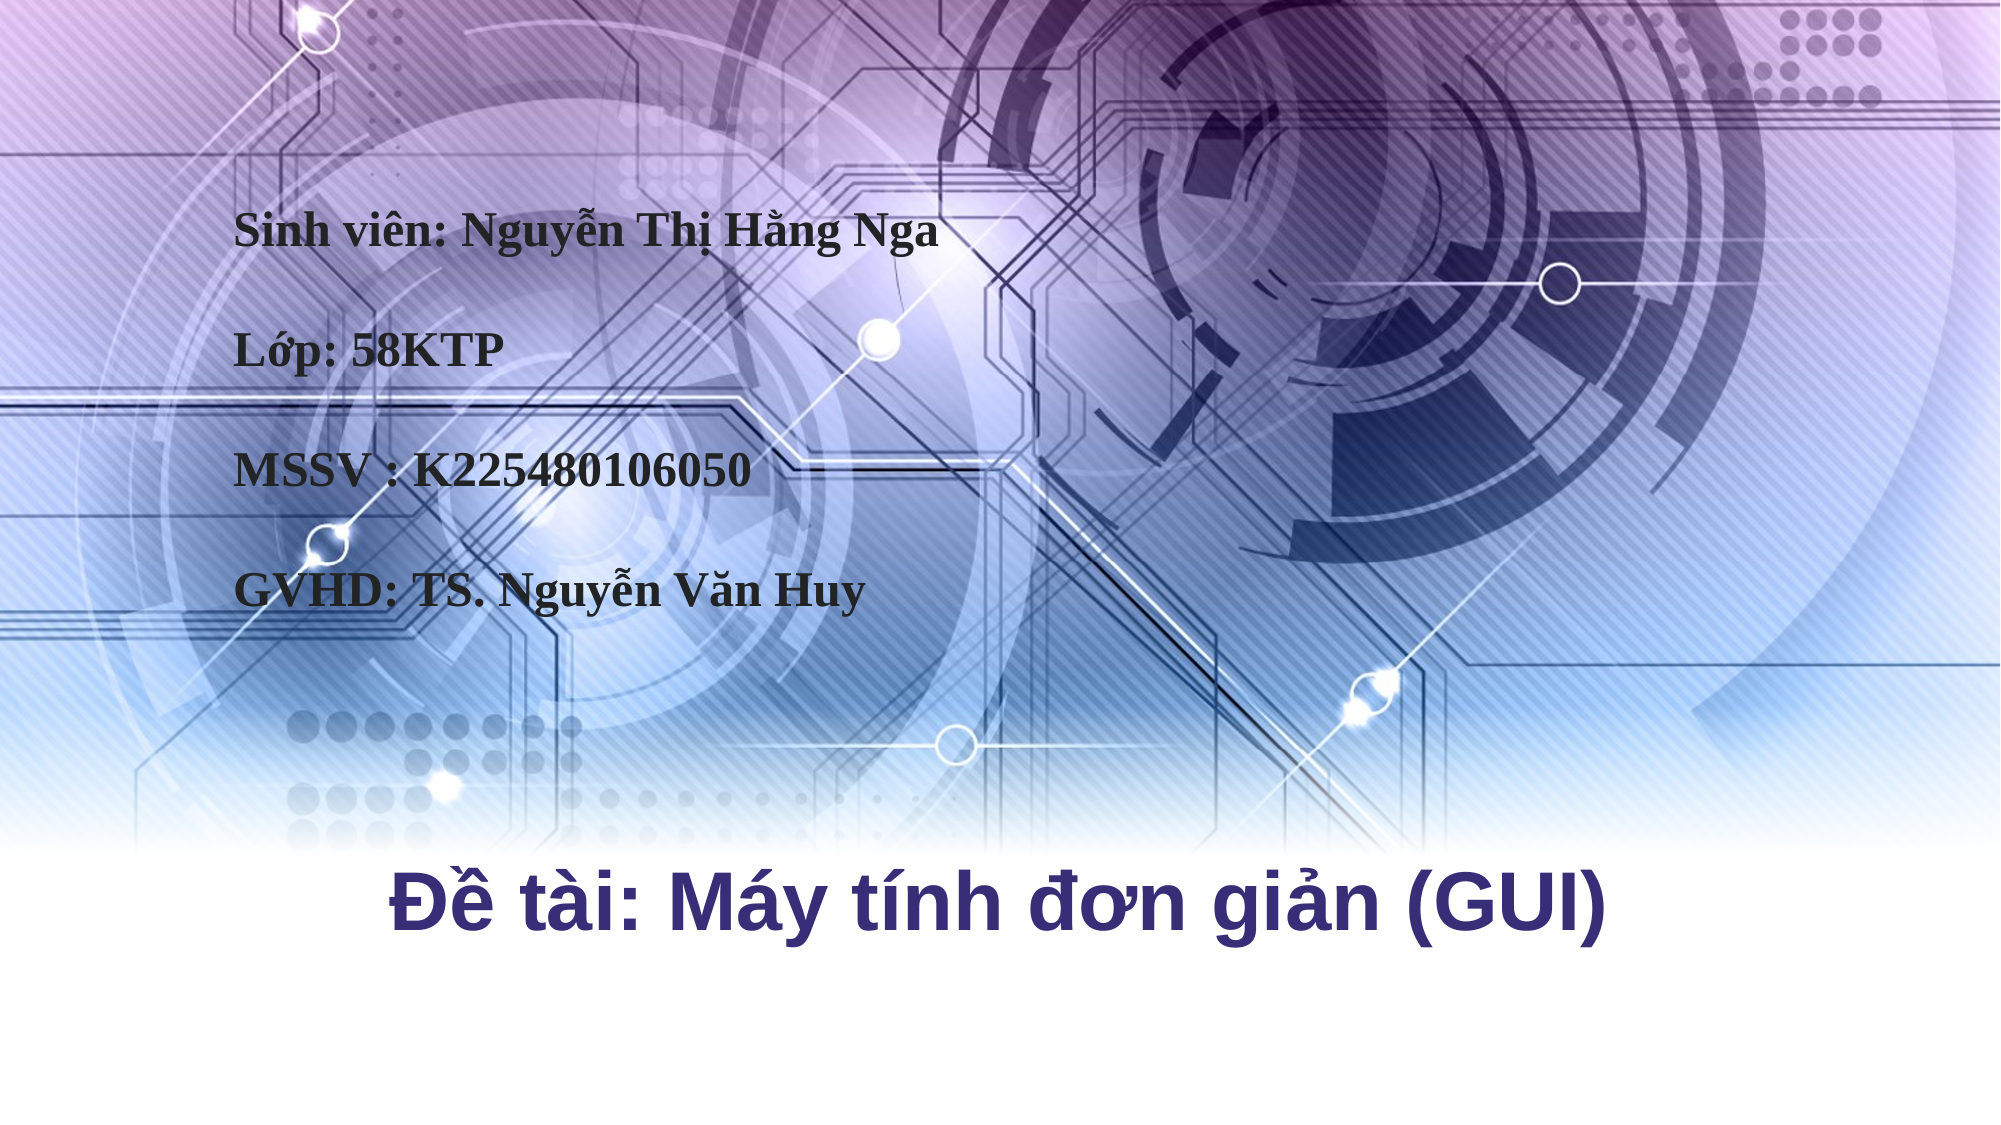

Sinh viên: Nguyễn Thị Hằng Nga
Lớp: 58KTP
MSSV : K225480106050
GVHD: TS. Nguyễn Văn Huy

# Đề tài: Máy tính đơn giản (GUI)